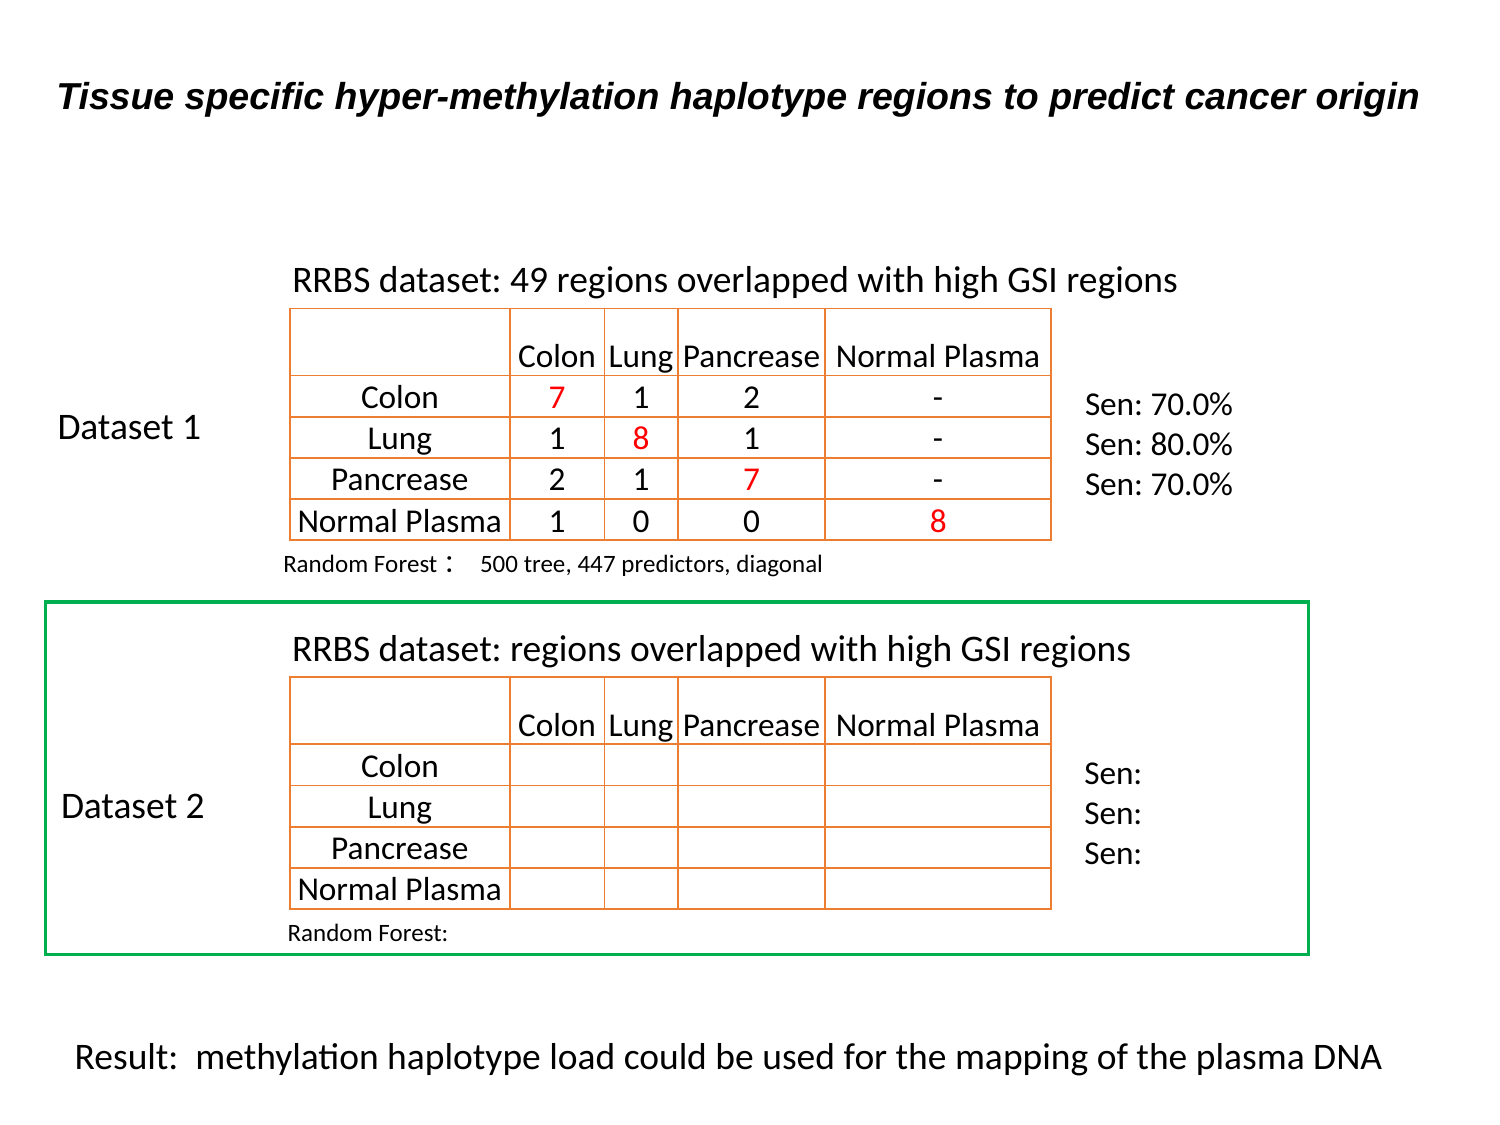

Tissue specific hyper-methylation haplotype regions to predict cancer origin
RRBS dataset: 49 regions overlapped with high GSI regions
|  | Colon | Lung | Pancrease | Normal Plasma |
| --- | --- | --- | --- | --- |
| Colon | 7 | 1 | 2 | - |
| Lung | 1 | 8 | 1 | - |
| Pancrease | 2 | 1 | 7 | - |
| Normal Plasma | 1 | 0 | 0 | 8 |
Sen: 70.0%
Sen: 80.0%
Sen: 70.0%
Dataset 1
Random Forest： 500 tree, 447 predictors, diagonal

RRBS dataset: regions overlapped with high GSI regions
|  | Colon | Lung | Pancrease | Normal Plasma |
| --- | --- | --- | --- | --- |
| Colon |  |  |  |  |
| Lung |  |  |  |  |
| Pancrease |  |  |  |  |
| Normal Plasma |  |  |  |  |
Sen:
Sen:
Sen:
Dataset 2
Random Forest:
Result:  methylation haplotype load could be used for the mapping of the plasma DNA